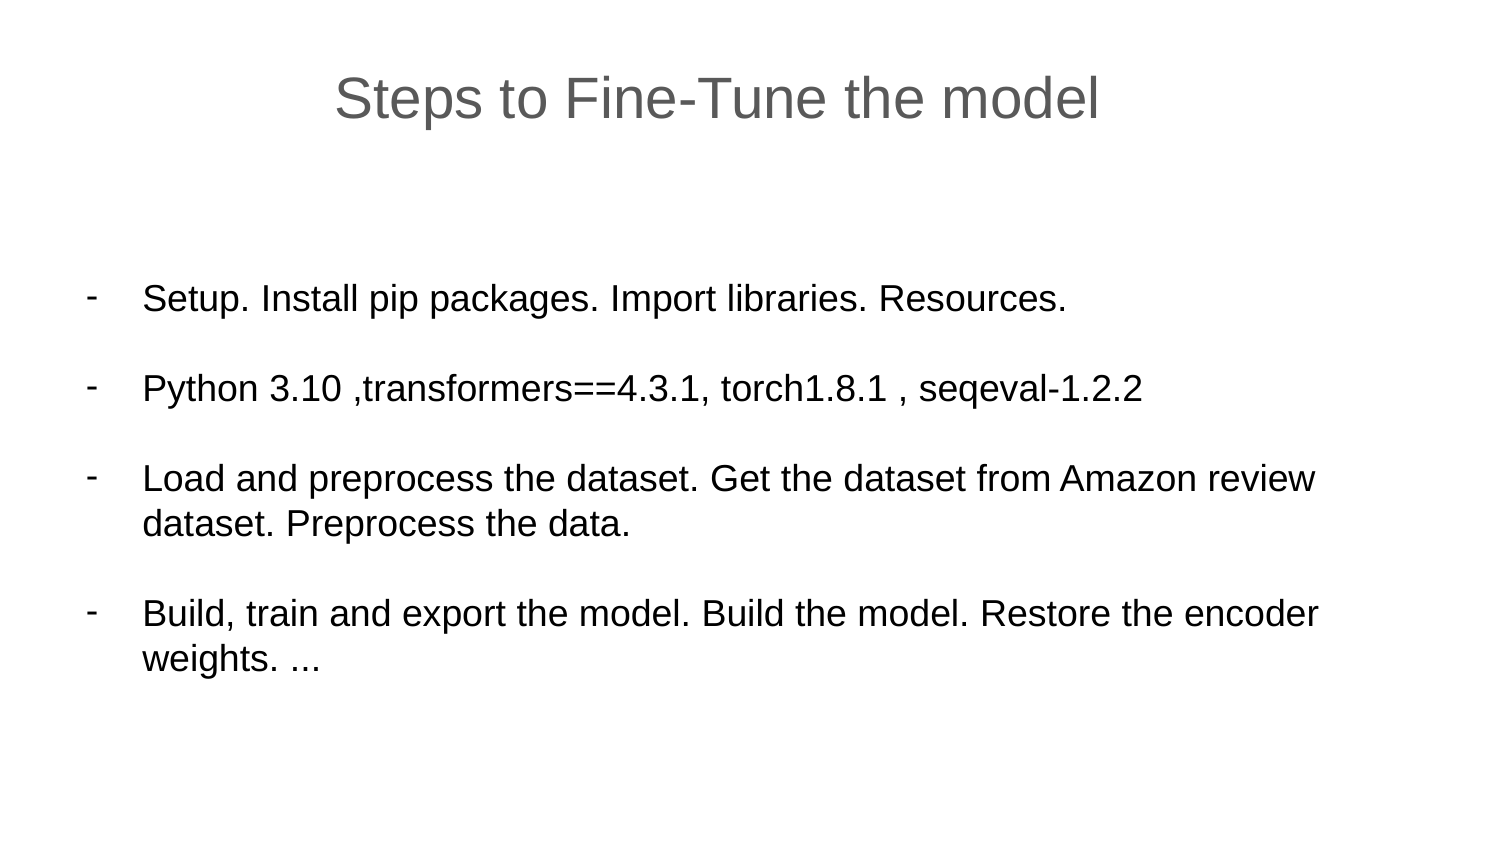

Steps to Fine-Tune the model
Setup. Install pip packages. Import libraries. Resources.

Python 3.10 ,transformers==4.3.1, torch1.8.1 , seqeval-1.2.2

Load and preprocess the dataset. Get the dataset from Amazon review dataset. Preprocess the data.

Build, train and export the model. Build the model. Restore the encoder weights. ...